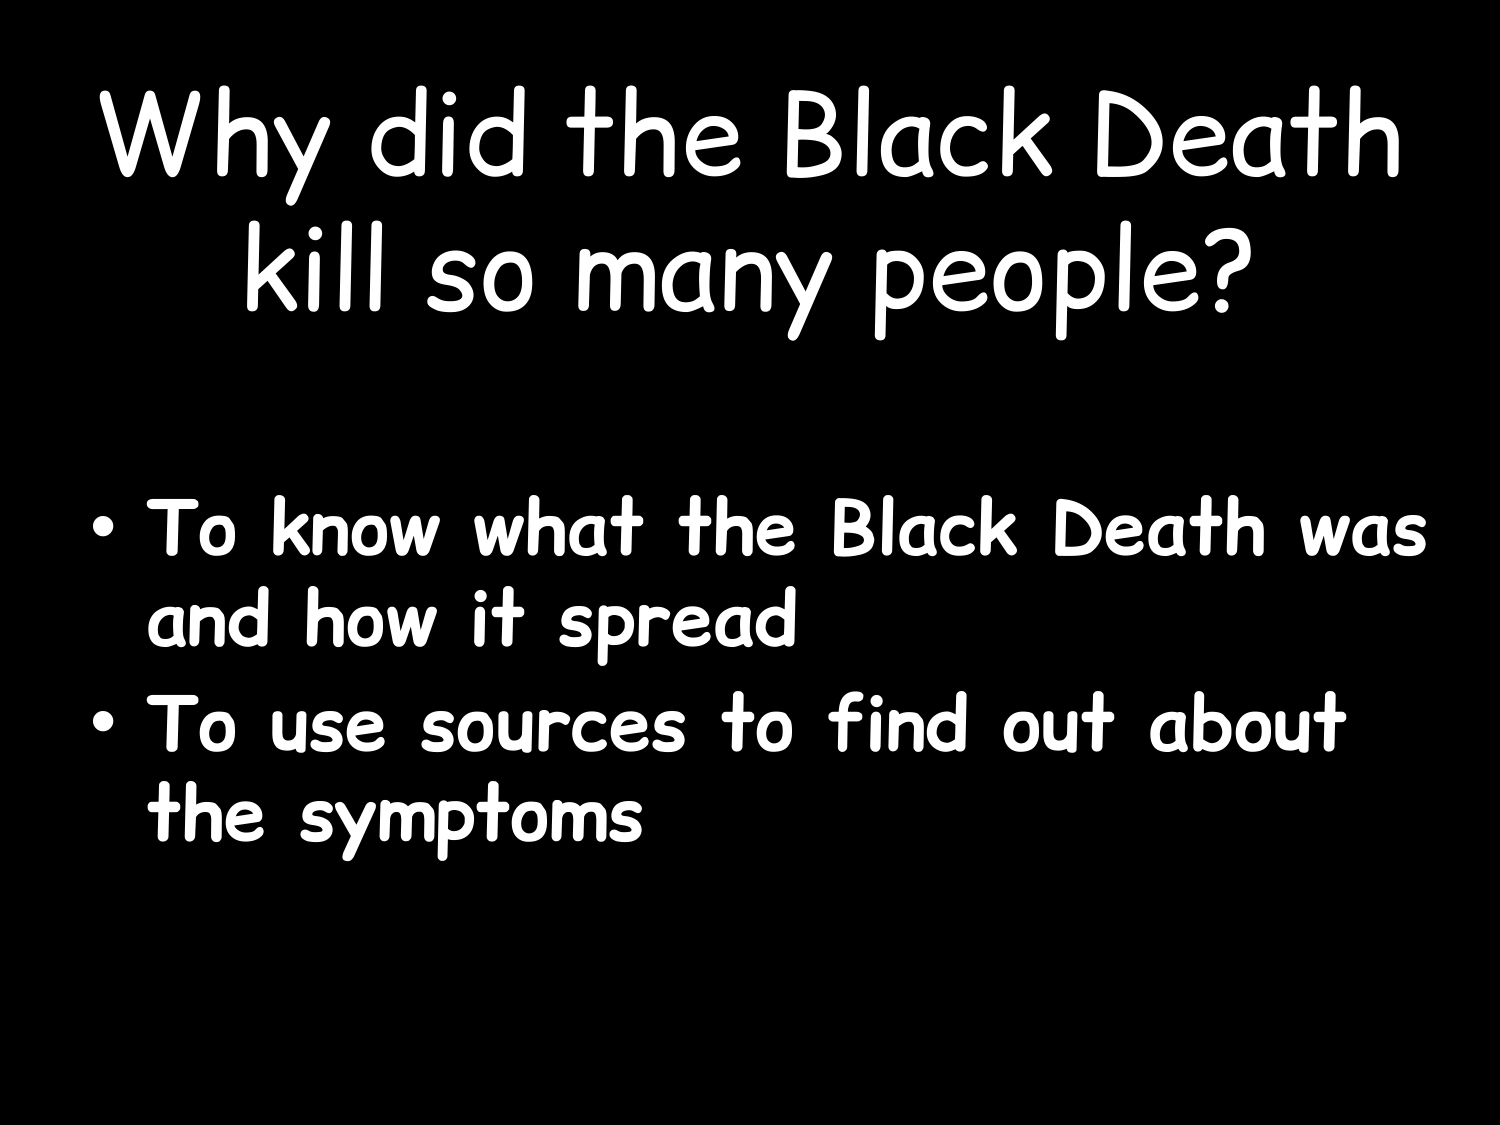

# Why did the Black Death kill so many people?

To know what the Black Death was and how it spread
To use sources to find out about the symptoms